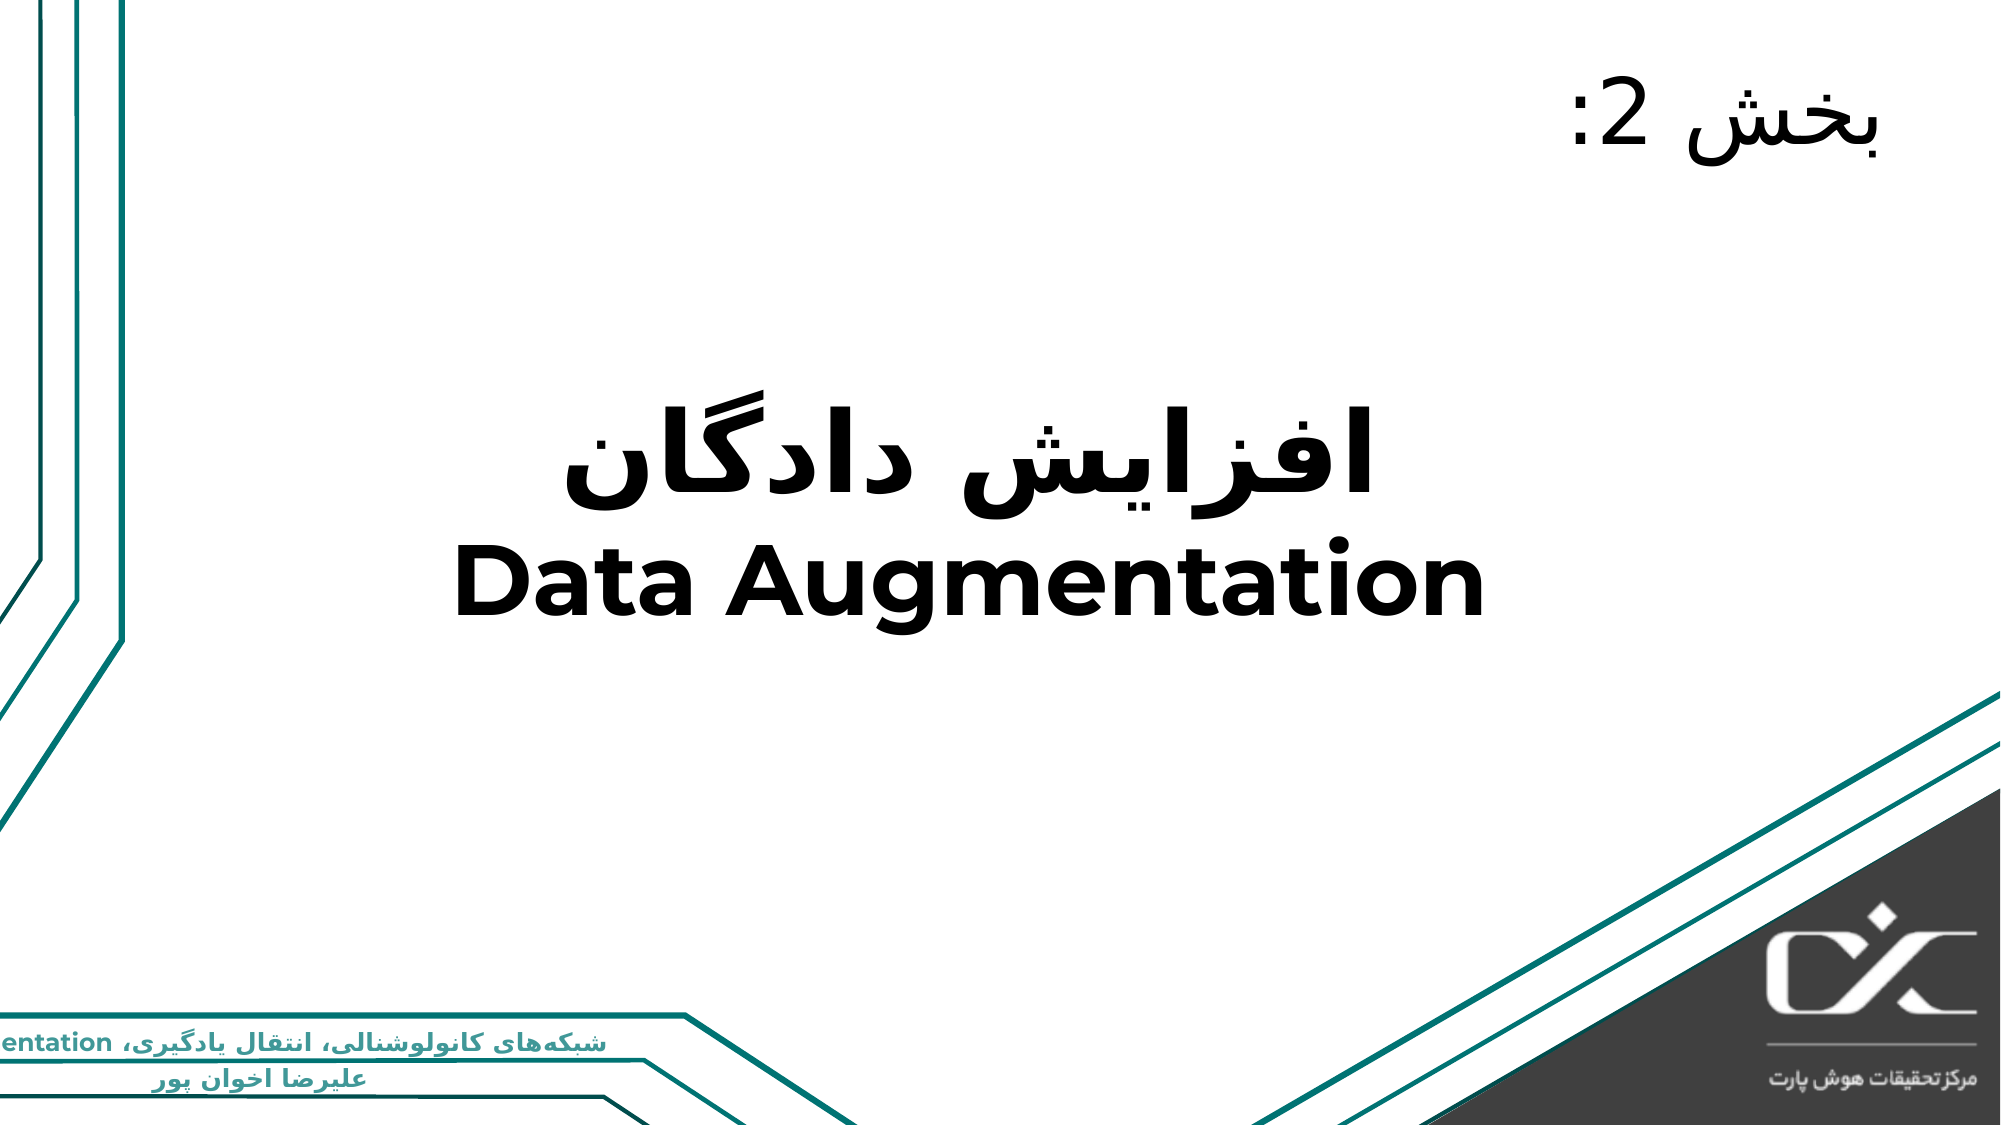

# بخش 2:
افزایش دادگان
Data Augmentation